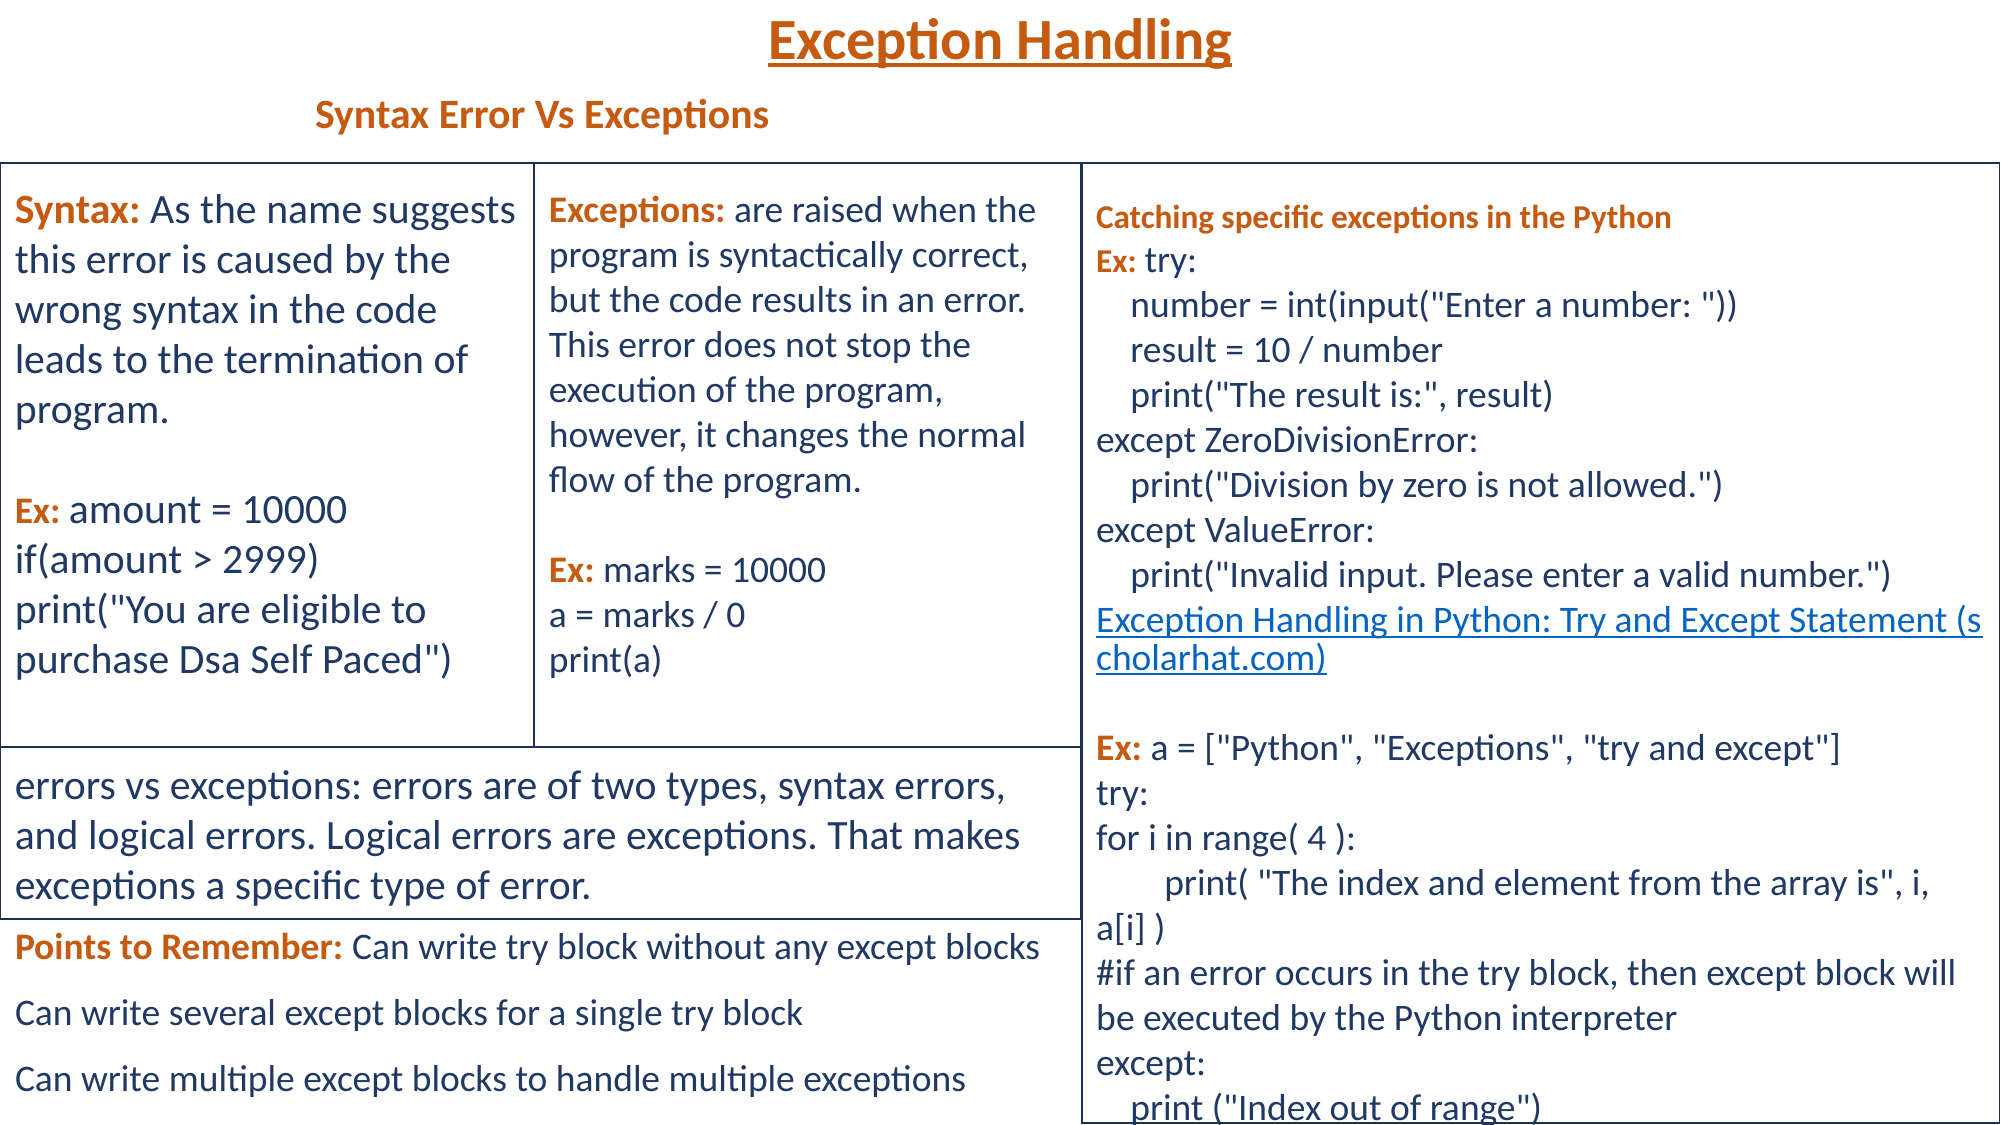

Exception Handling
		Syntax Error Vs Exceptions

Points to Remember: Can write try block without any except blocks
Can write several except blocks for a single try block
Can write multiple except blocks to handle multiple exceptions
Syntax: As the name suggests this error is caused by the wrong syntax in the code leads to the termination of program.

Ex: amount = 10000
if(amount > 2999)
print("You are eligible to purchase Dsa Self Paced")

Exceptions: are raised when the program is syntactically correct, but the code results in an error. This error does not stop the execution of the program, however, it changes the normal flow of the program.

Ex: marks = 10000
a = marks / 0
print(a)

Catching specific exceptions in the Python
Ex: try:
    number = int(input("Enter a number: "))
    result = 10 / number
    print("The result is:", result)
except ZeroDivisionError:
    print("Division by zero is not allowed.")
except ValueError:
    print("Invalid input. Please enter a valid number.")
Exception Handling in Python: Try and Except Statement (scholarhat.com)

Ex: a = ["Python", "Exceptions", "try and except"]
try:
for i in range( 4 ):
        print( "The index and element from the array is", i, a[i] )
#if an error occurs in the try block, then except block will be executed by the Python interpreter
except:
    print ("Index out of range")
errors vs exceptions: errors are of two types, syntax errors, and logical errors. Logical errors are exceptions. That makes exceptions a specific type of error.